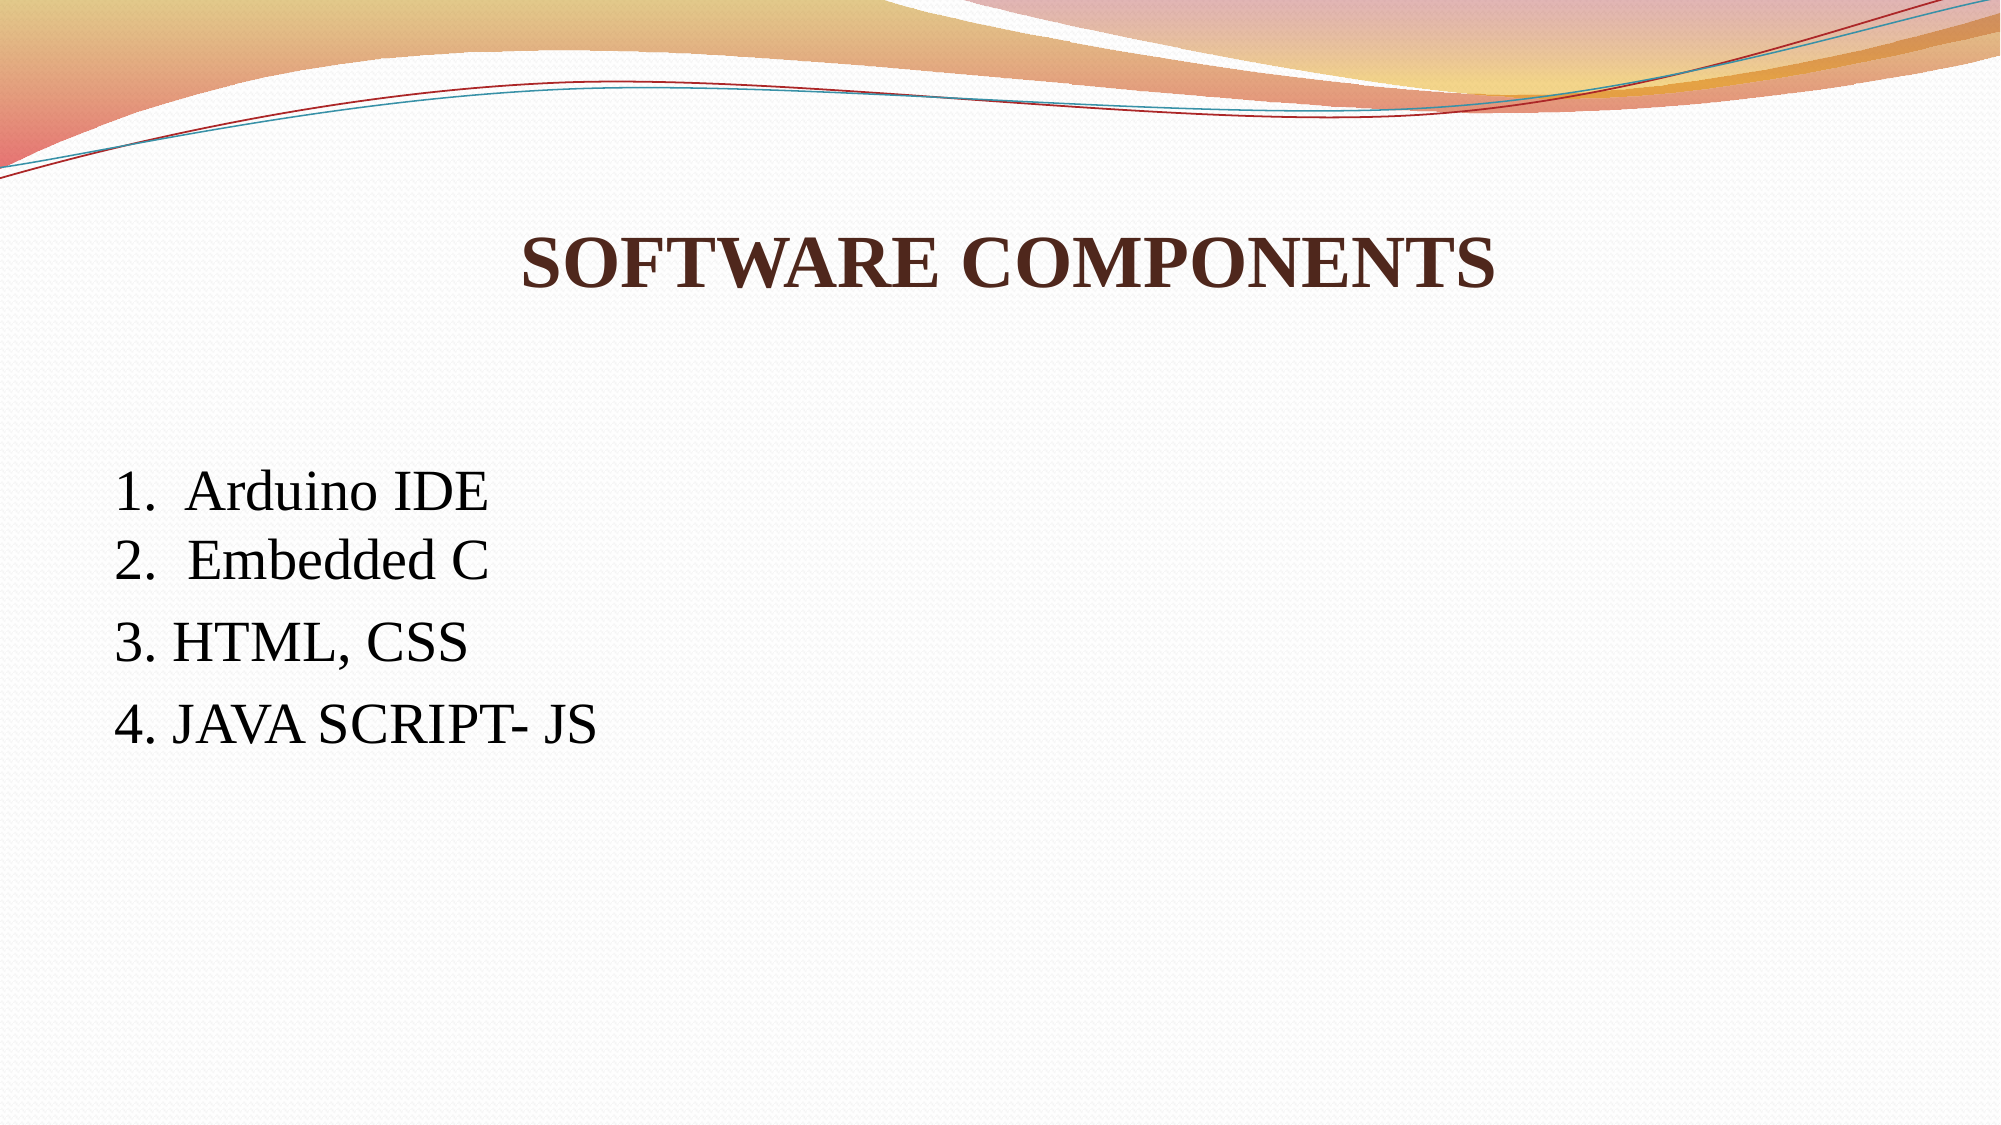

# SOFTWARE COMPONENTS
1.  Arduino IDE
2.  Embedded C
3. HTML, CSS
4. JAVA SCRIPT- JS